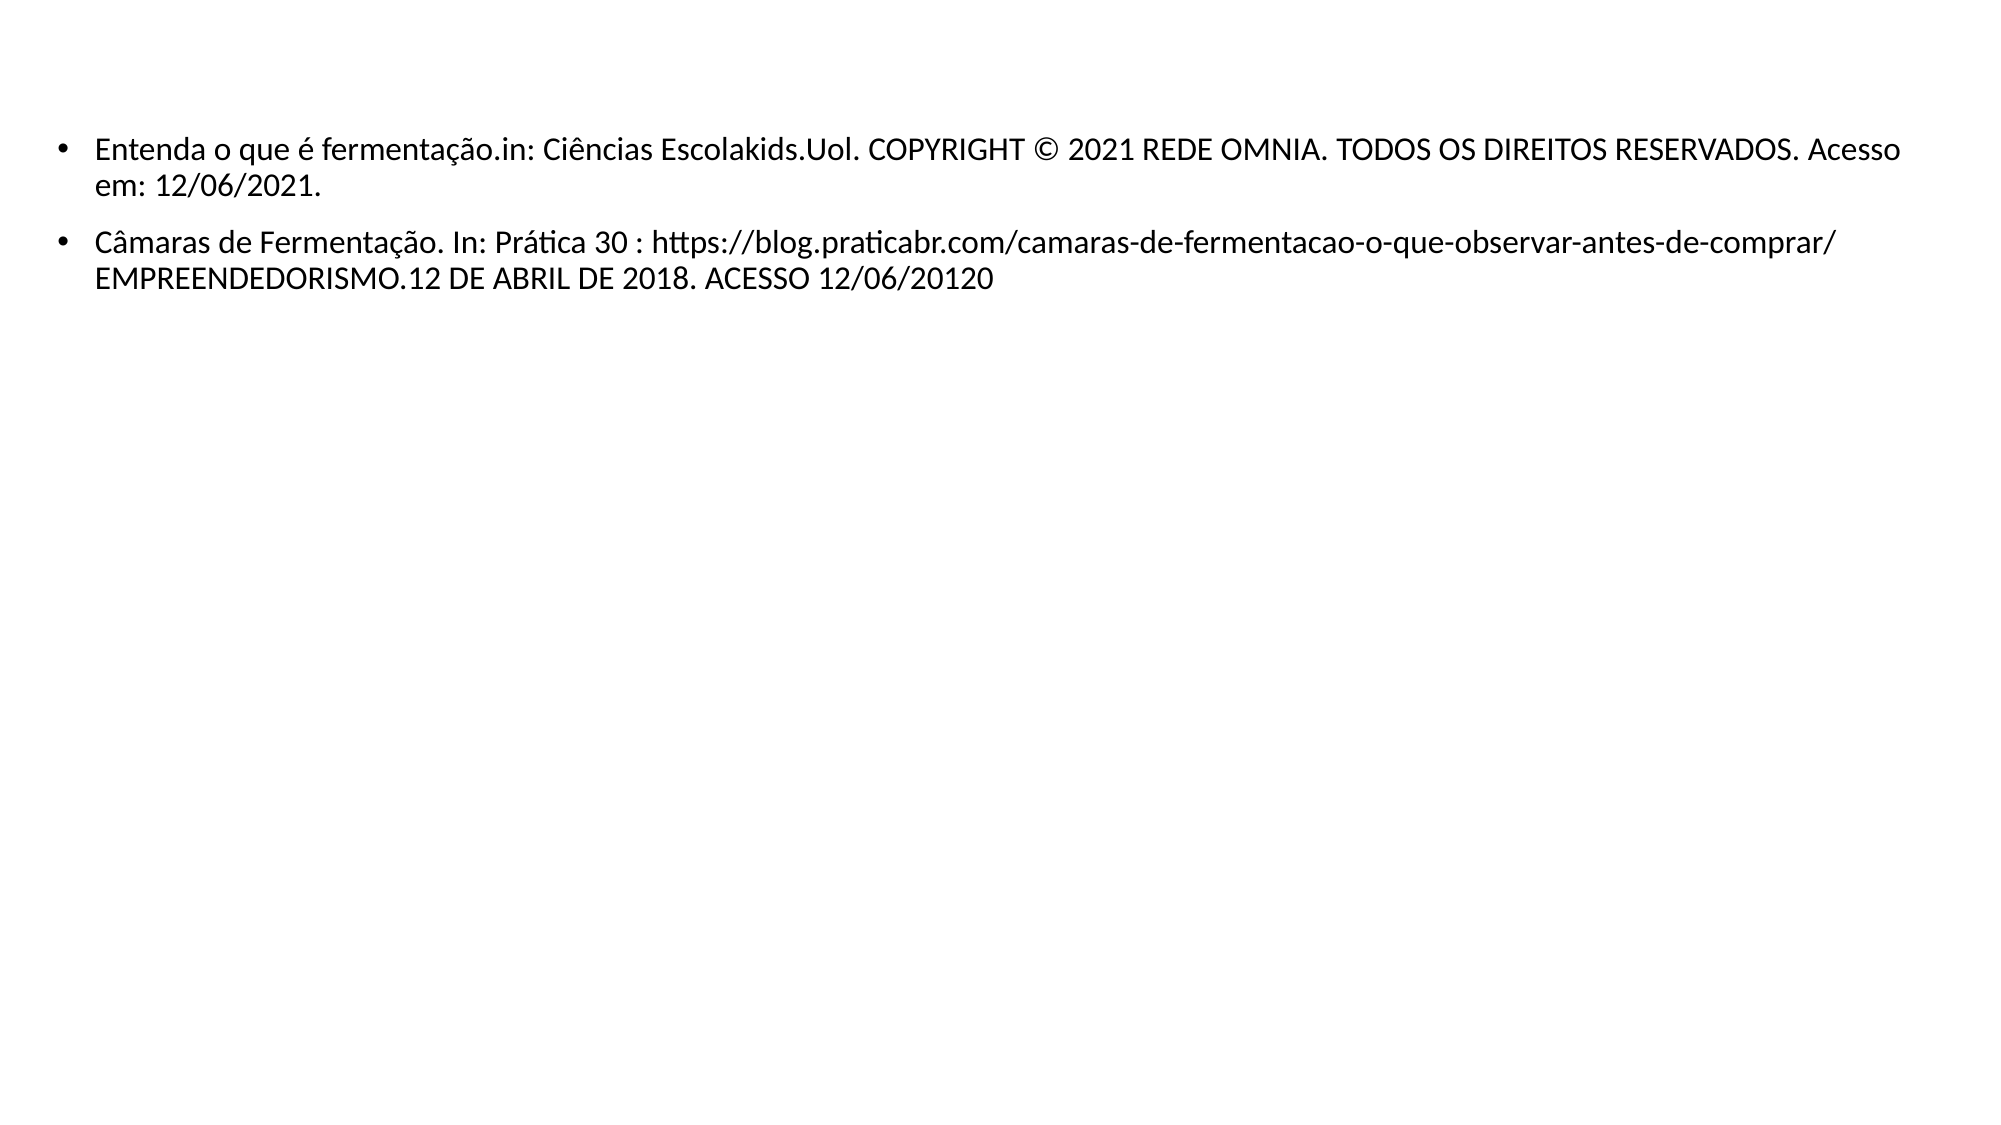

#
Entenda o que é fermentação.in: Ciências Escolakids.Uol. COPYRIGHT © 2021 REDE OMNIA. TODOS OS DIREITOS RESERVADOS. Acesso em: 12/06/2021.
Câmaras de Fermentação. In: Prática 30 : https://blog.praticabr.com/camaras-de-fermentacao-o-que-observar-antes-de-comprar/ EMPREENDEDORISMO.12 DE ABRIL DE 2018. Acesso 12/06/20120